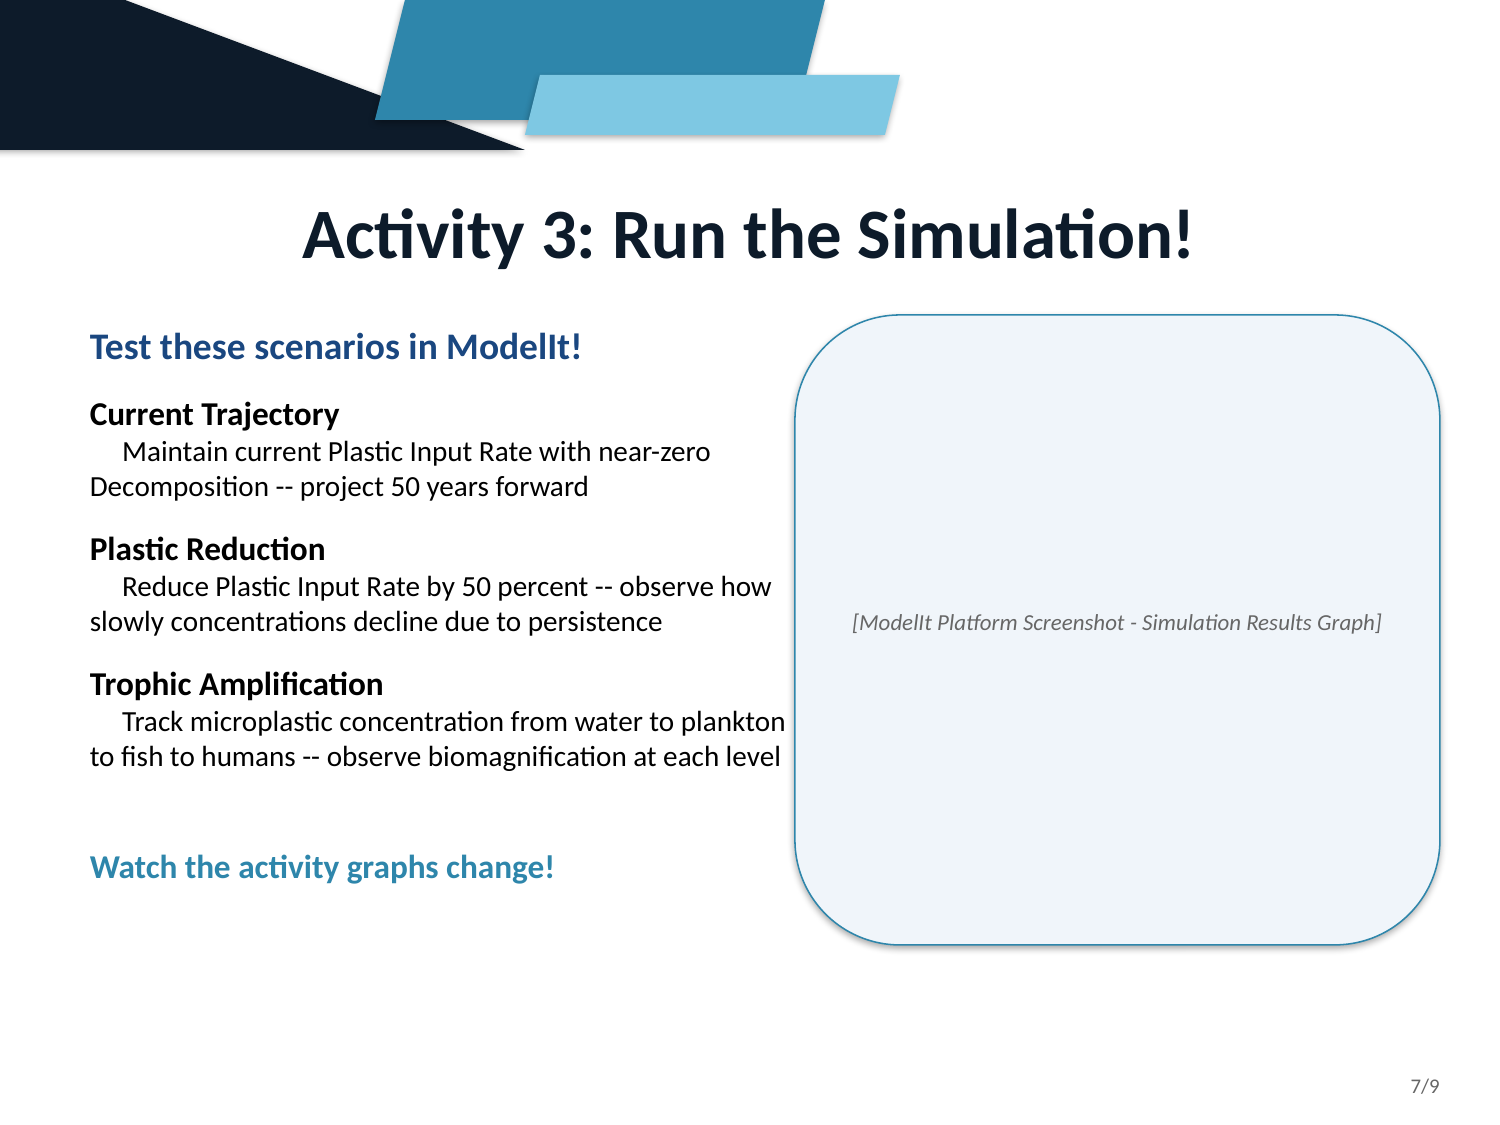

Activity 3: Run the Simulation!
Test these scenarios in ModelIt!
Current Trajectory
     Maintain current Plastic Input Rate with near-zero Decomposition -- project 50 years forward
Plastic Reduction
     Reduce Plastic Input Rate by 50 percent -- observe how slowly concentrations decline due to persistence
Trophic Amplification
     Track microplastic concentration from water to plankton to fish to humans -- observe biomagnification at each level
Watch the activity graphs change!

[ModelIt Platform Screenshot - Simulation Results Graph]
7/9